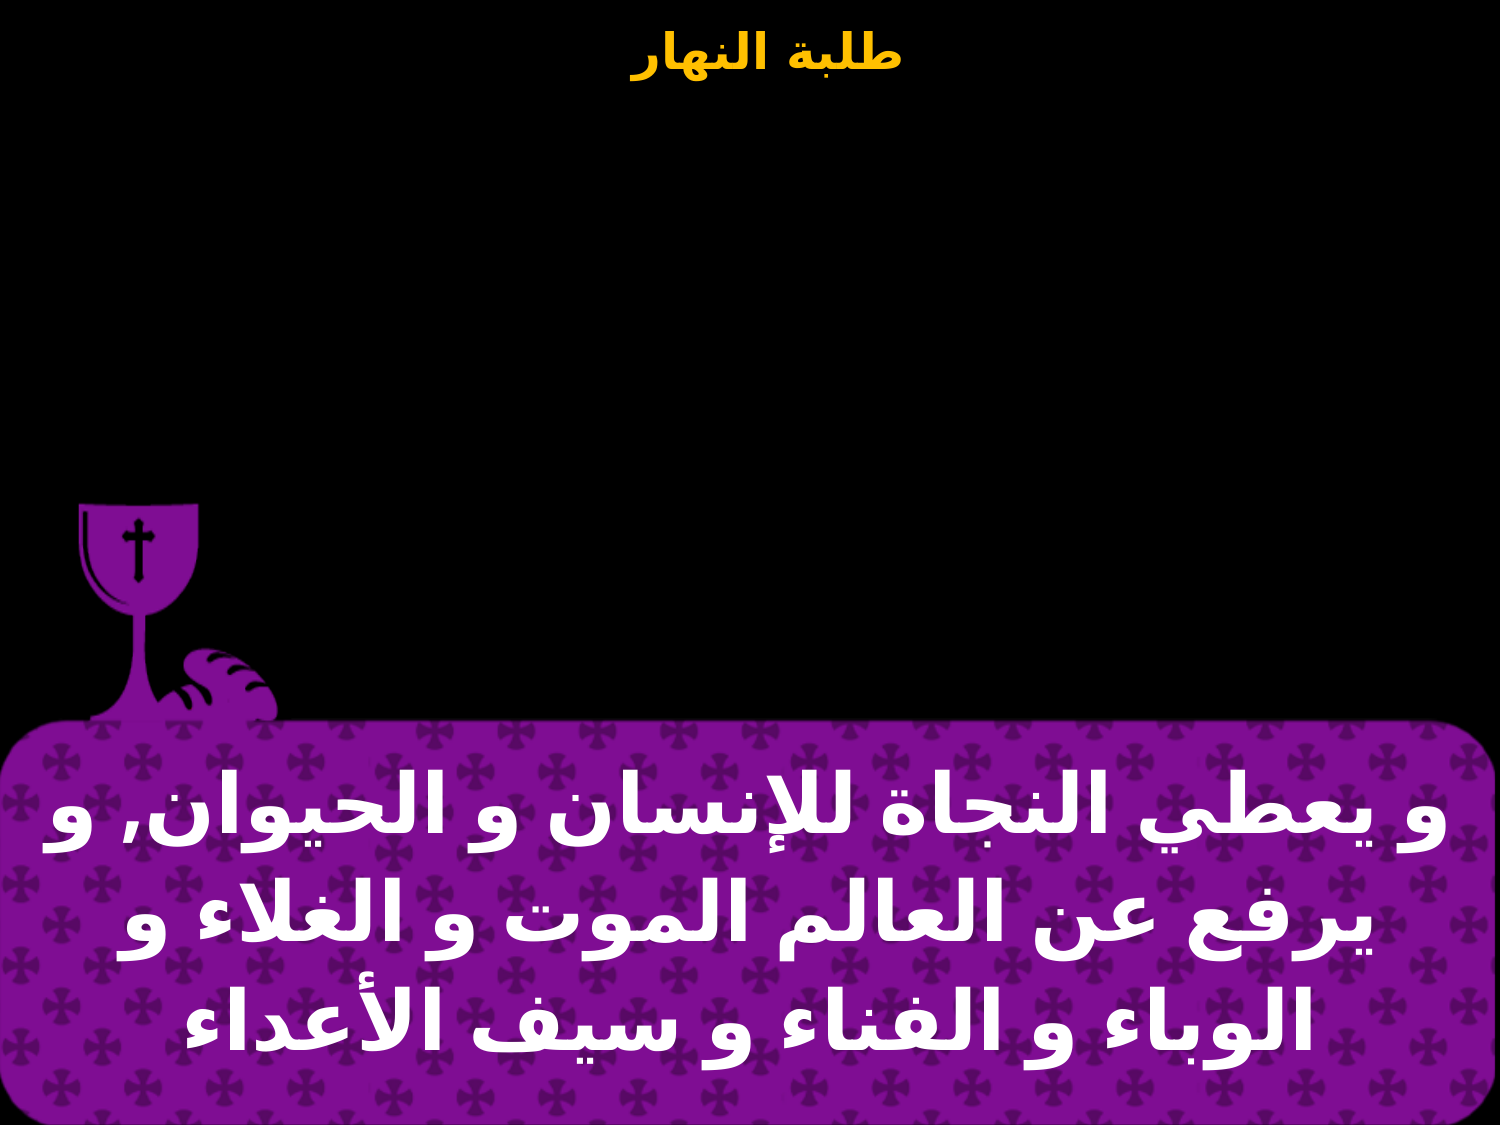

| و يعطي النجاة للإنسان و الحيوان, و يرفع عن العالم الموت و الغلاء و الوباء و الفناء و سيف الأعداء |
| --- |